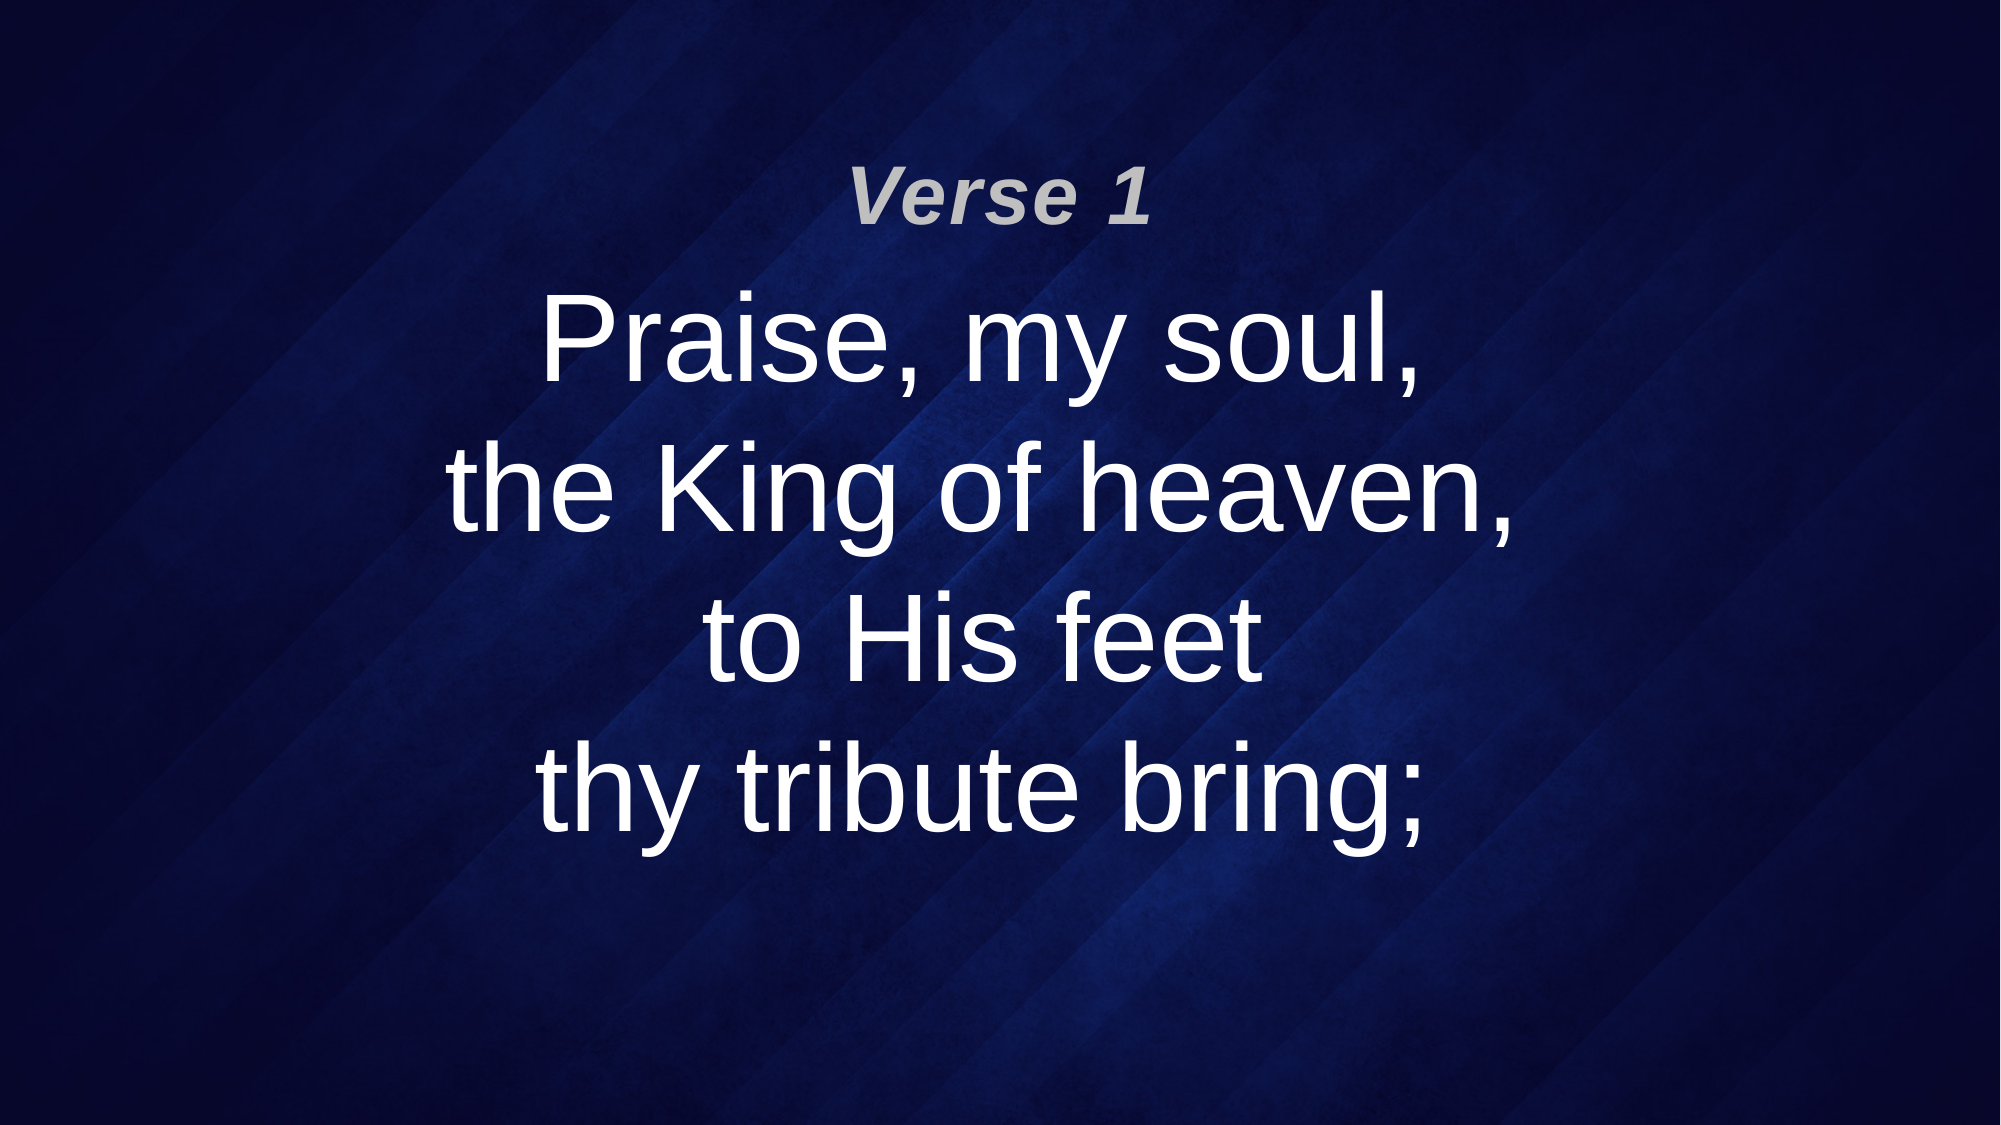

Verse 1
# Praise, my soul, the King of heaven, to His feet thy tribute bring;